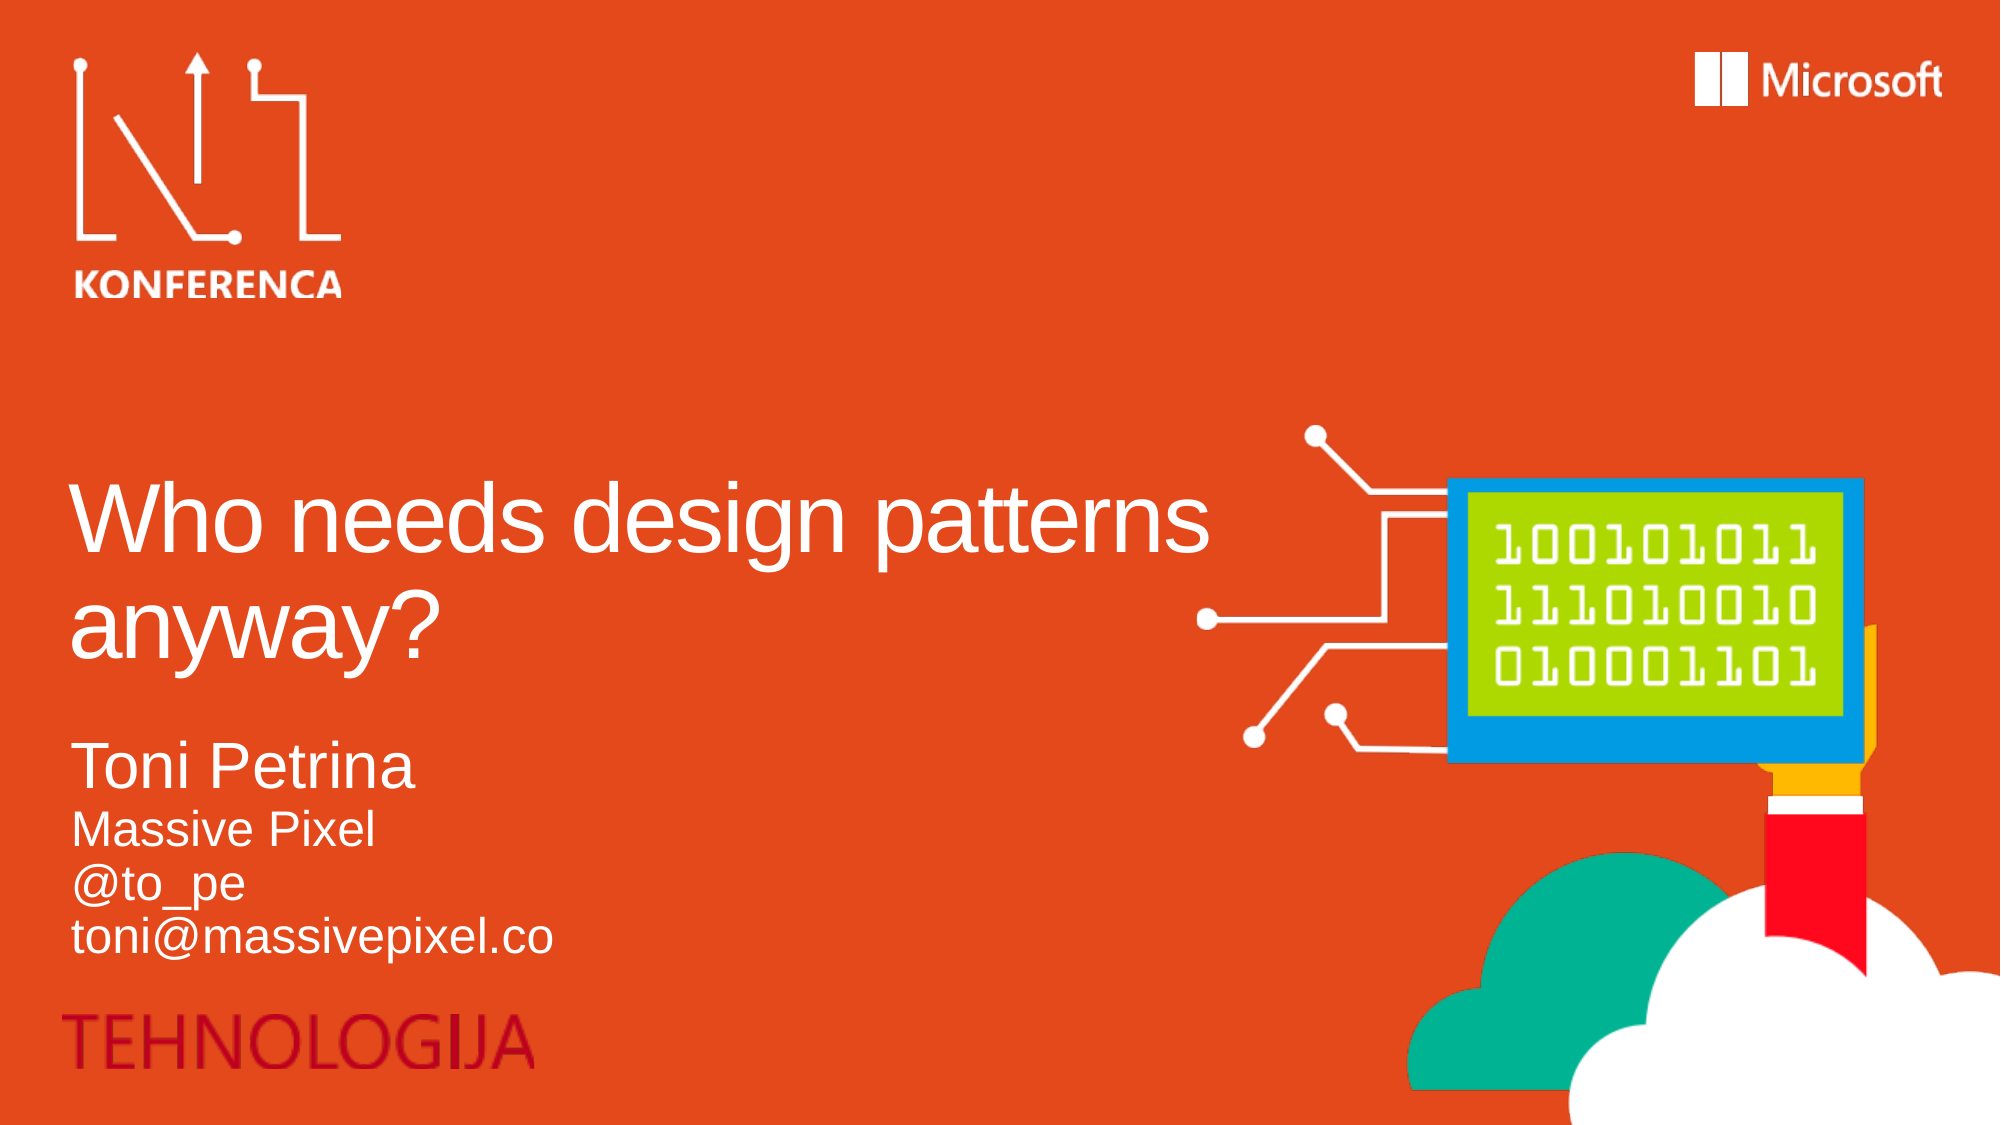

# Who needs design patterns anyway?

Toni Petrina
Massive Pixel
@to_pe
toni@massivepixel.co